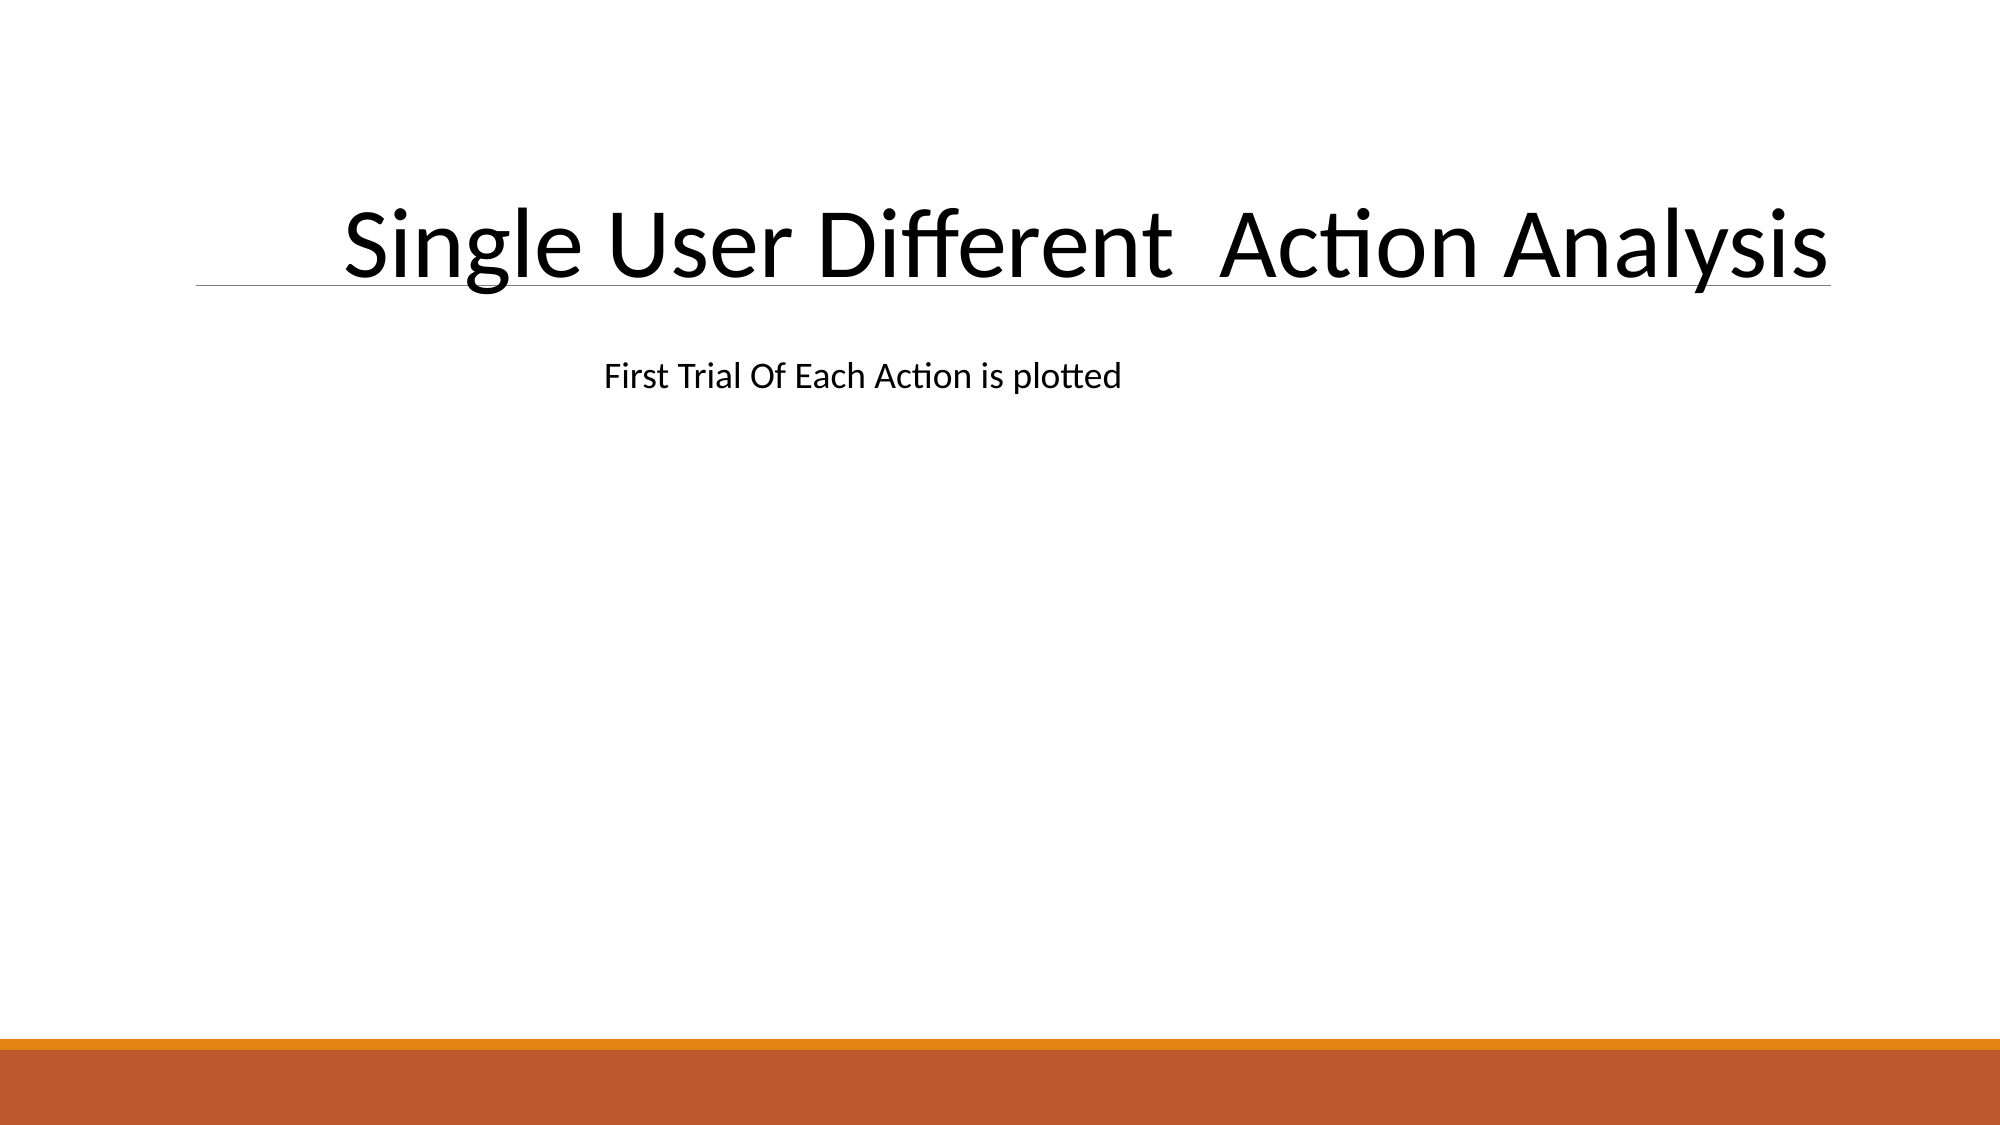

Single User Different  Action Analysis
First Trial Of Each Action is plotted